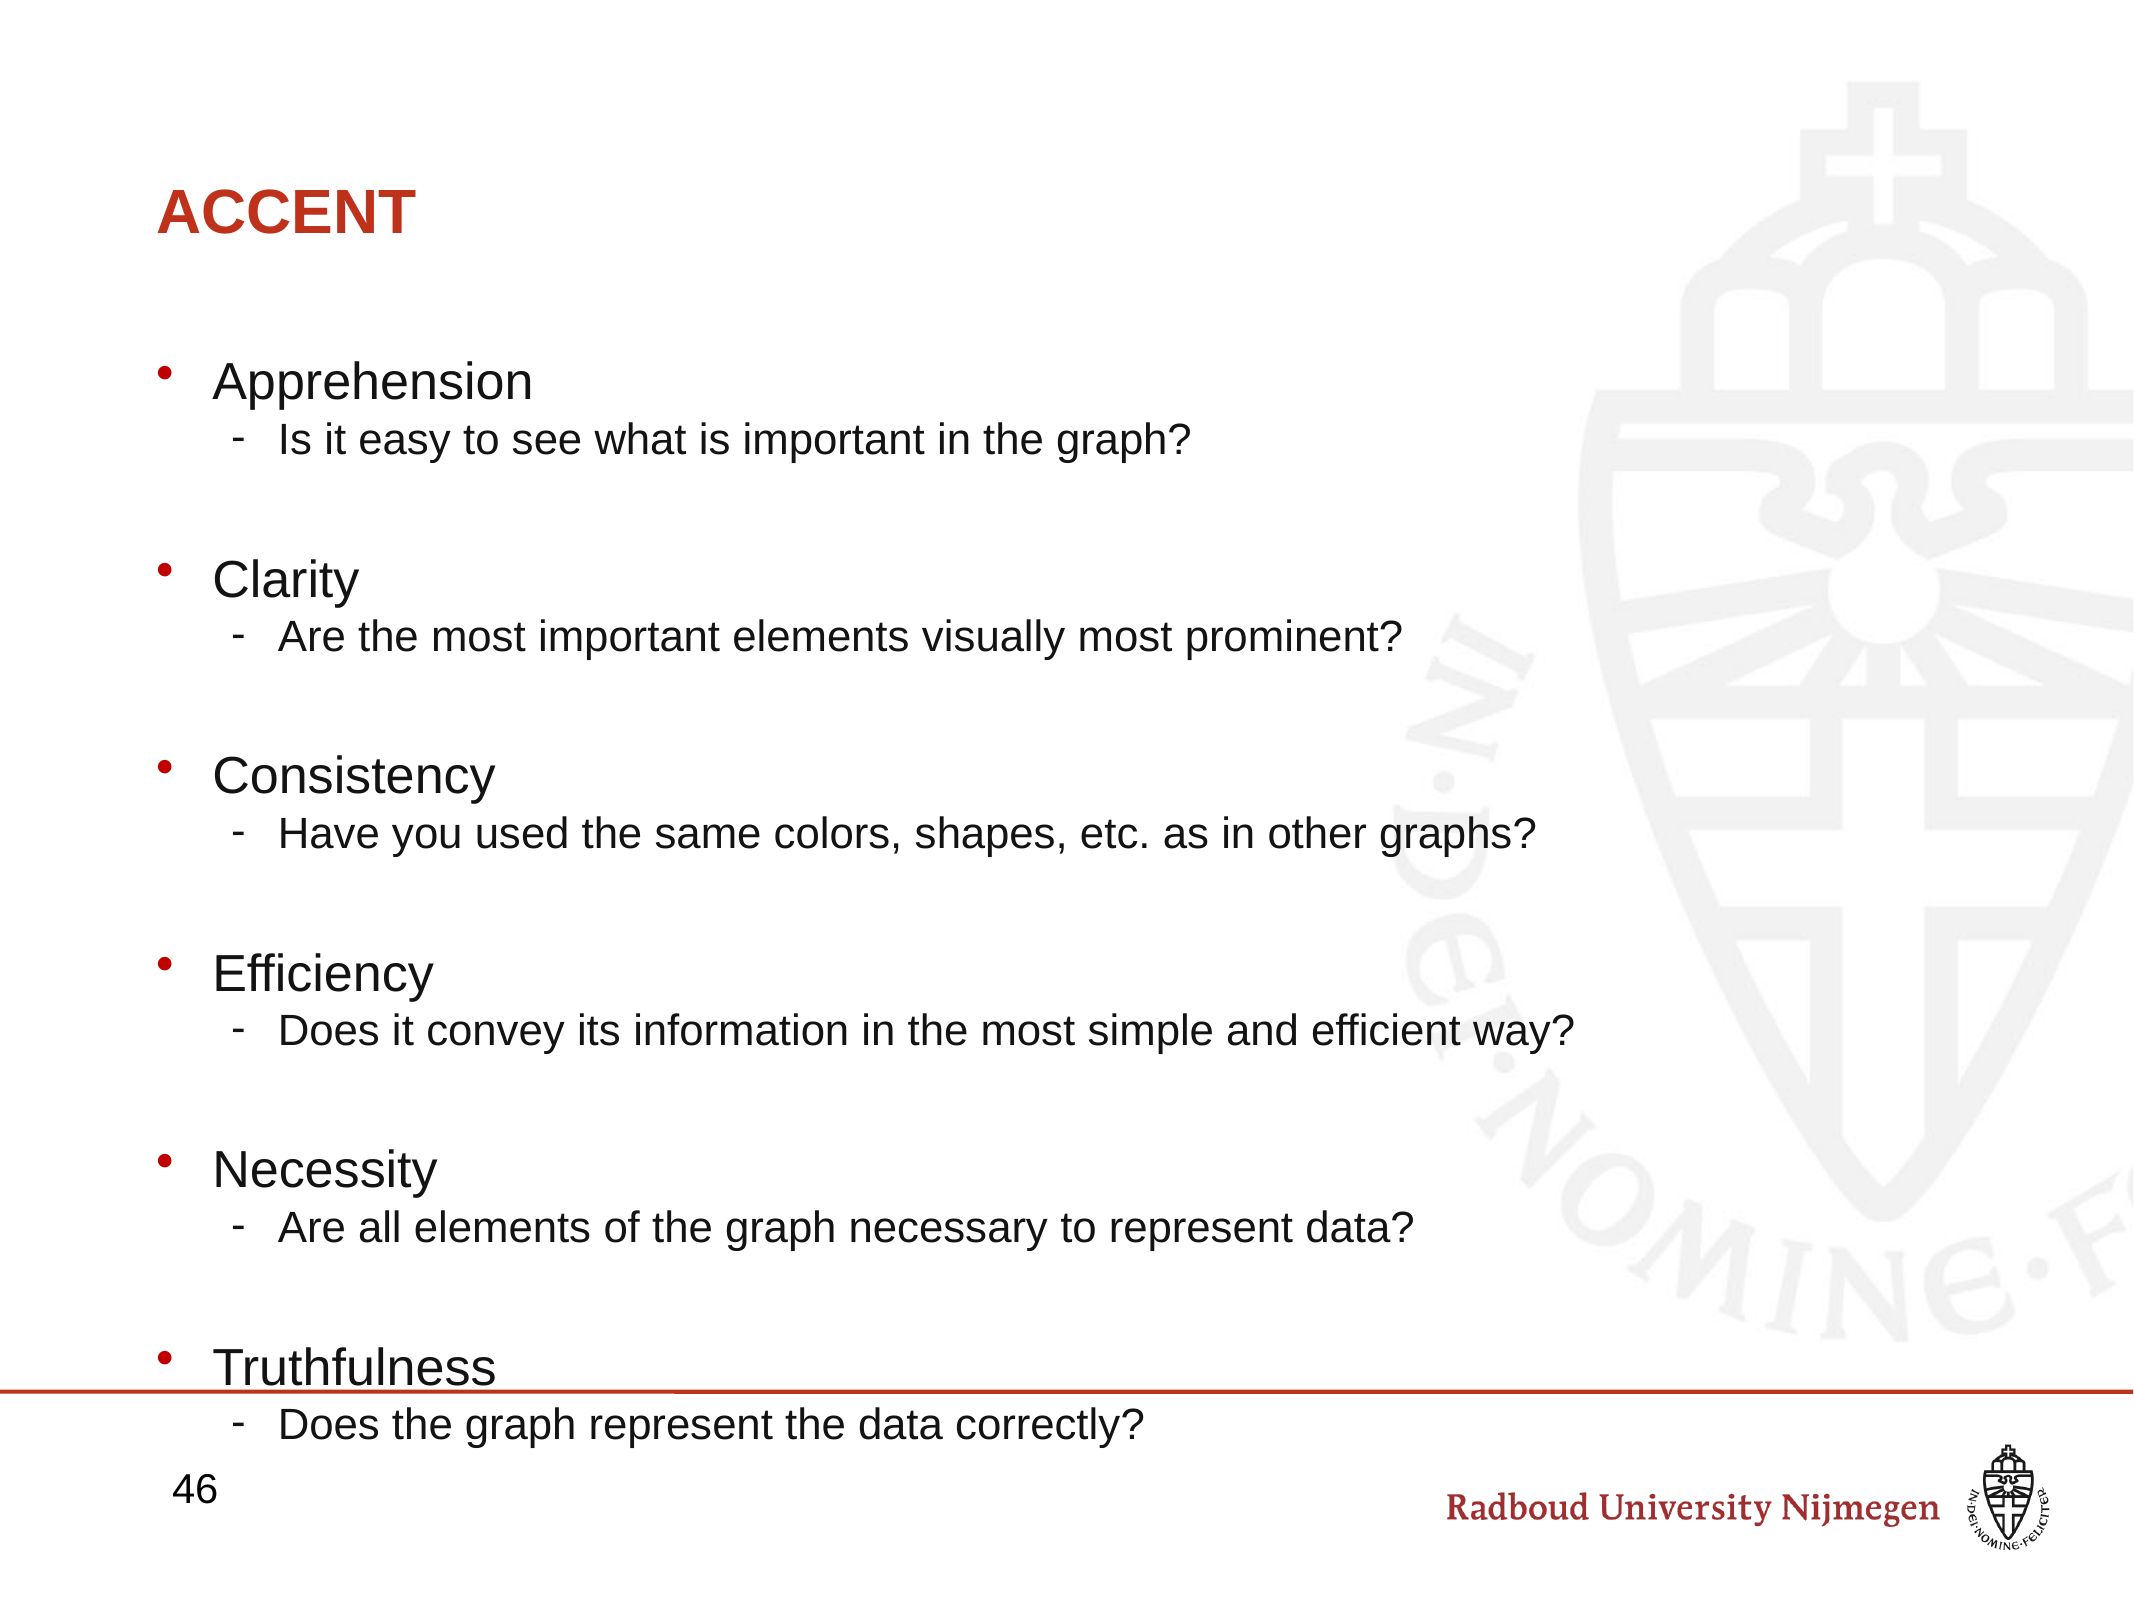

# ACCENT
Apprehension
Is it easy to see what is important in the graph?

Clarity
Are the most important elements visually most prominent?

Consistency
Have you used the same colors, shapes, etc. as in other graphs?

Efficiency
Does it convey its information in the most simple and efficient way?

Necessity
Are all elements of the graph necessary to represent data?

Truthfulness
Does the graph represent the data correctly?
46